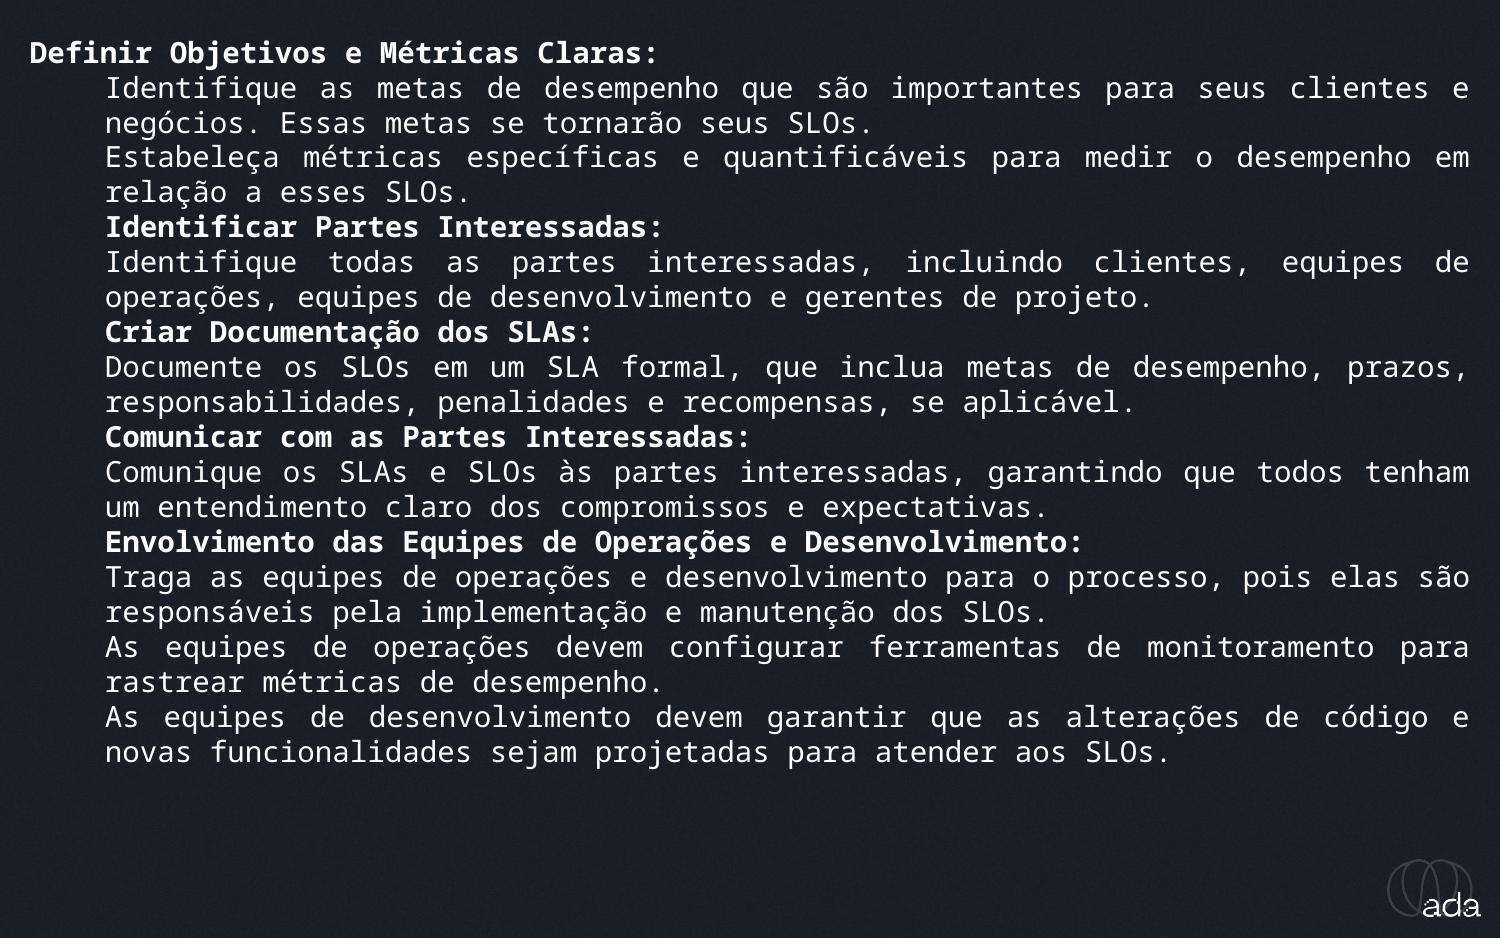

_implementando SLOs e SLAs na Prática
Definir Objetivos e Métricas Claras:
Identifique as metas de desempenho que são importantes para seus clientes e negócios. Essas metas se tornarão seus SLOs.
Estabeleça métricas específicas e quantificáveis para medir o desempenho em relação a esses SLOs.
Identificar Partes Interessadas:
Identifique todas as partes interessadas, incluindo clientes, equipes de operações, equipes de desenvolvimento e gerentes de projeto.
Criar Documentação dos SLAs:
Documente os SLOs em um SLA formal, que inclua metas de desempenho, prazos, responsabilidades, penalidades e recompensas, se aplicável.
Comunicar com as Partes Interessadas:
Comunique os SLAs e SLOs às partes interessadas, garantindo que todos tenham um entendimento claro dos compromissos e expectativas.
Envolvimento das Equipes de Operações e Desenvolvimento:
Traga as equipes de operações e desenvolvimento para o processo, pois elas são responsáveis pela implementação e manutenção dos SLOs.
As equipes de operações devem configurar ferramentas de monitoramento para rastrear métricas de desempenho.
As equipes de desenvolvimento devem garantir que as alterações de código e novas funcionalidades sejam projetadas para atender aos SLOs.